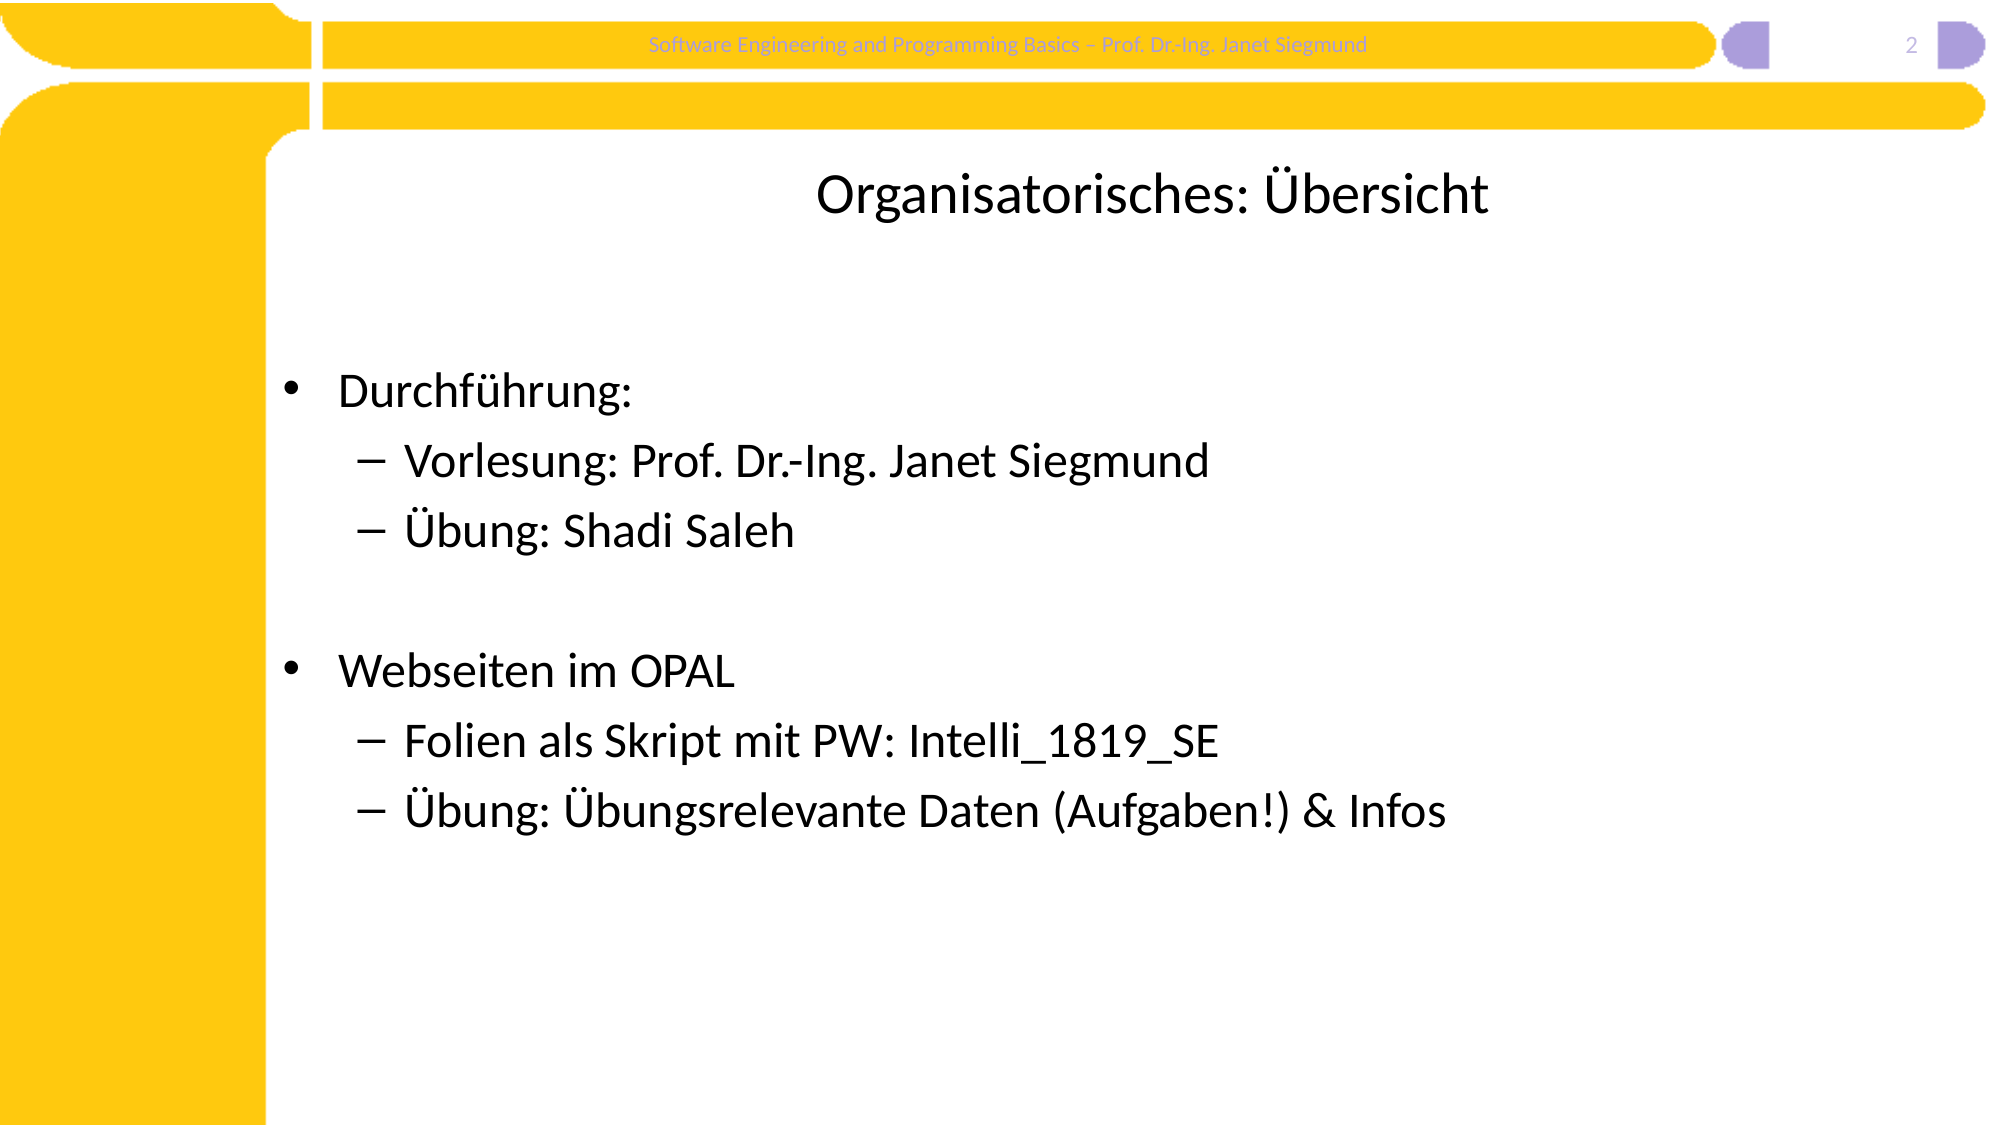

2
# Organisatorisches: Übersicht
Durchführung:
Vorlesung: Prof. Dr.-Ing. Janet Siegmund
Übung: Shadi Saleh

Webseiten im OPAL
Folien als Skript mit PW: Intelli_1819_SE
Übung: Übungsrelevante Daten (Aufgaben!) & Infos